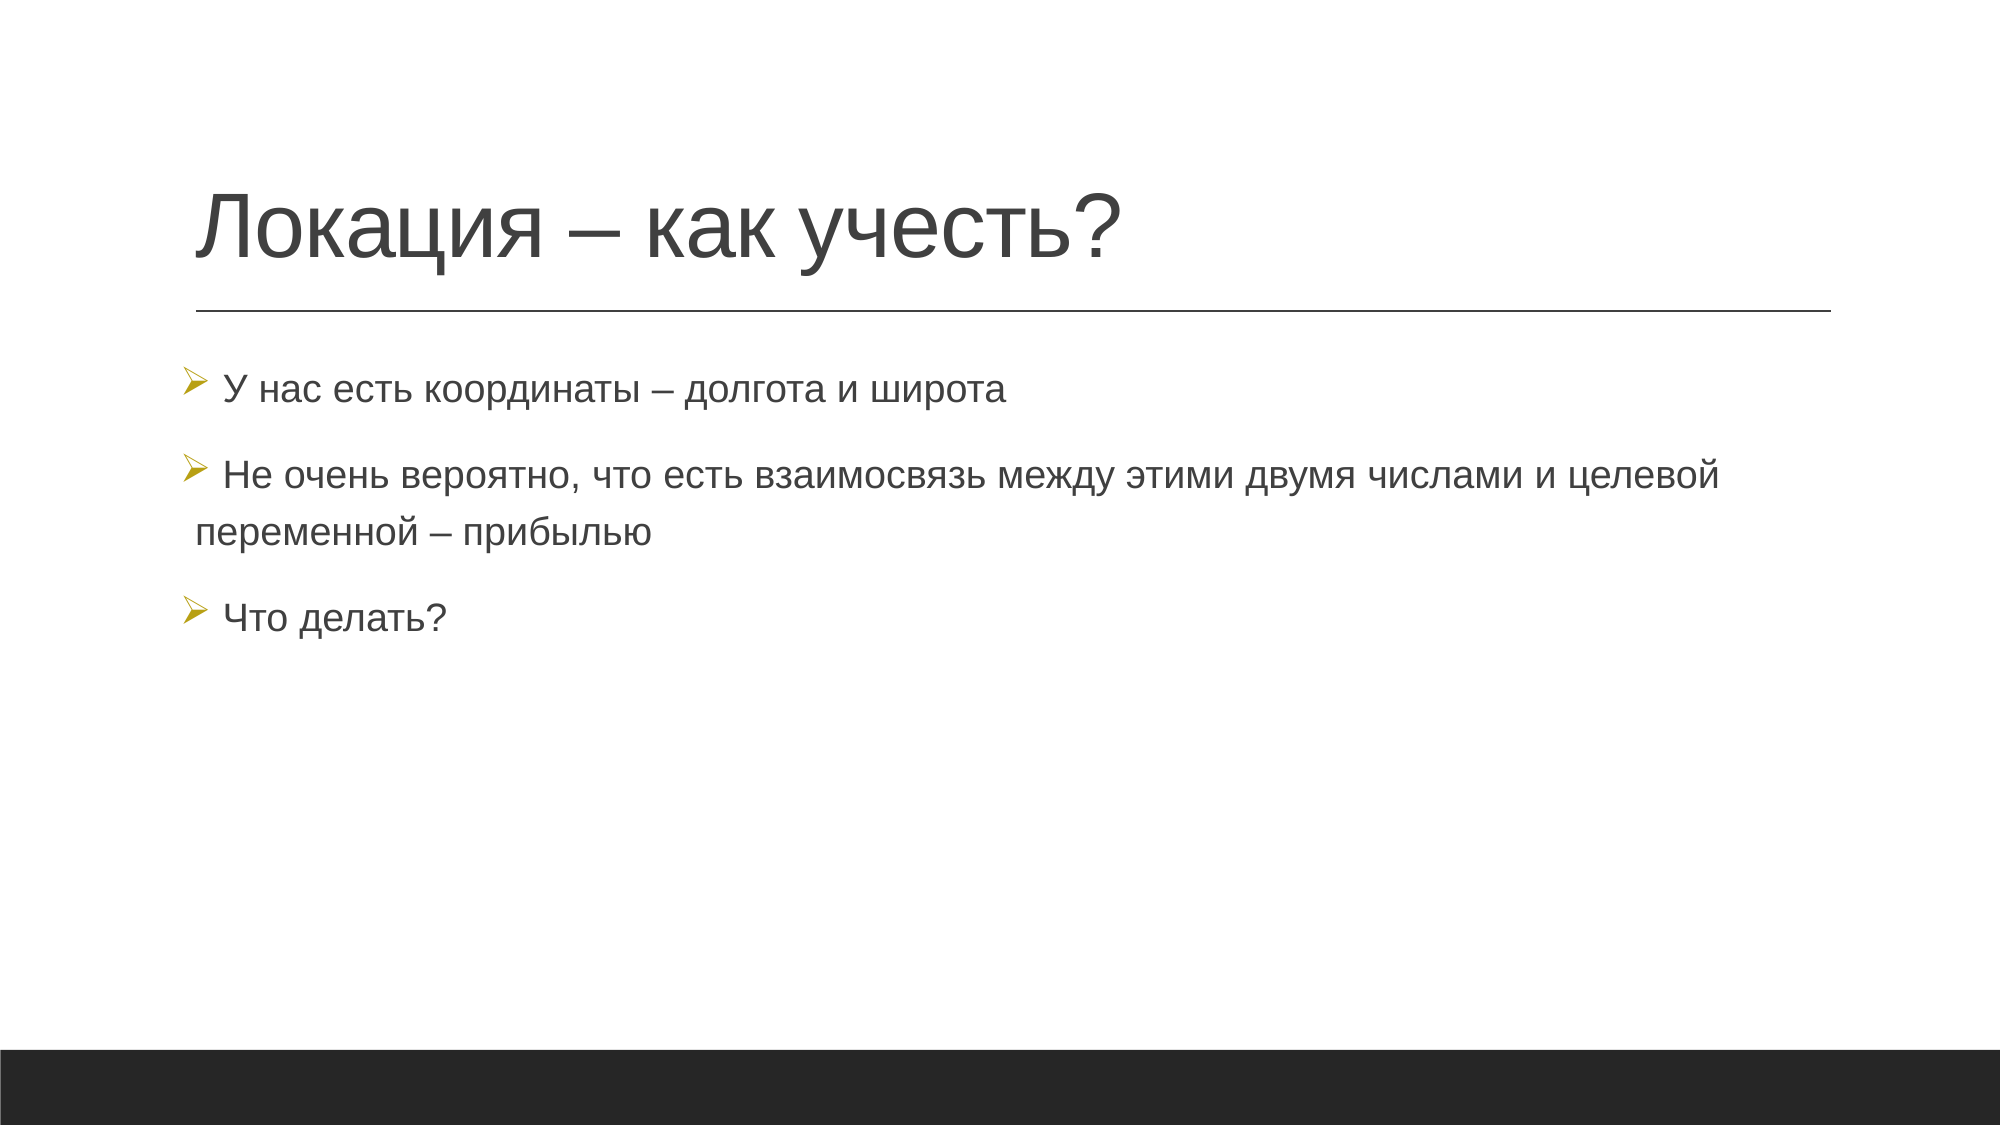

# Локация – как учесть?
 У нас есть координаты – долгота и широта
 Не очень вероятно, что есть взаимосвязь между этими двумя числами и целевой переменной – прибылью
 Что делать?